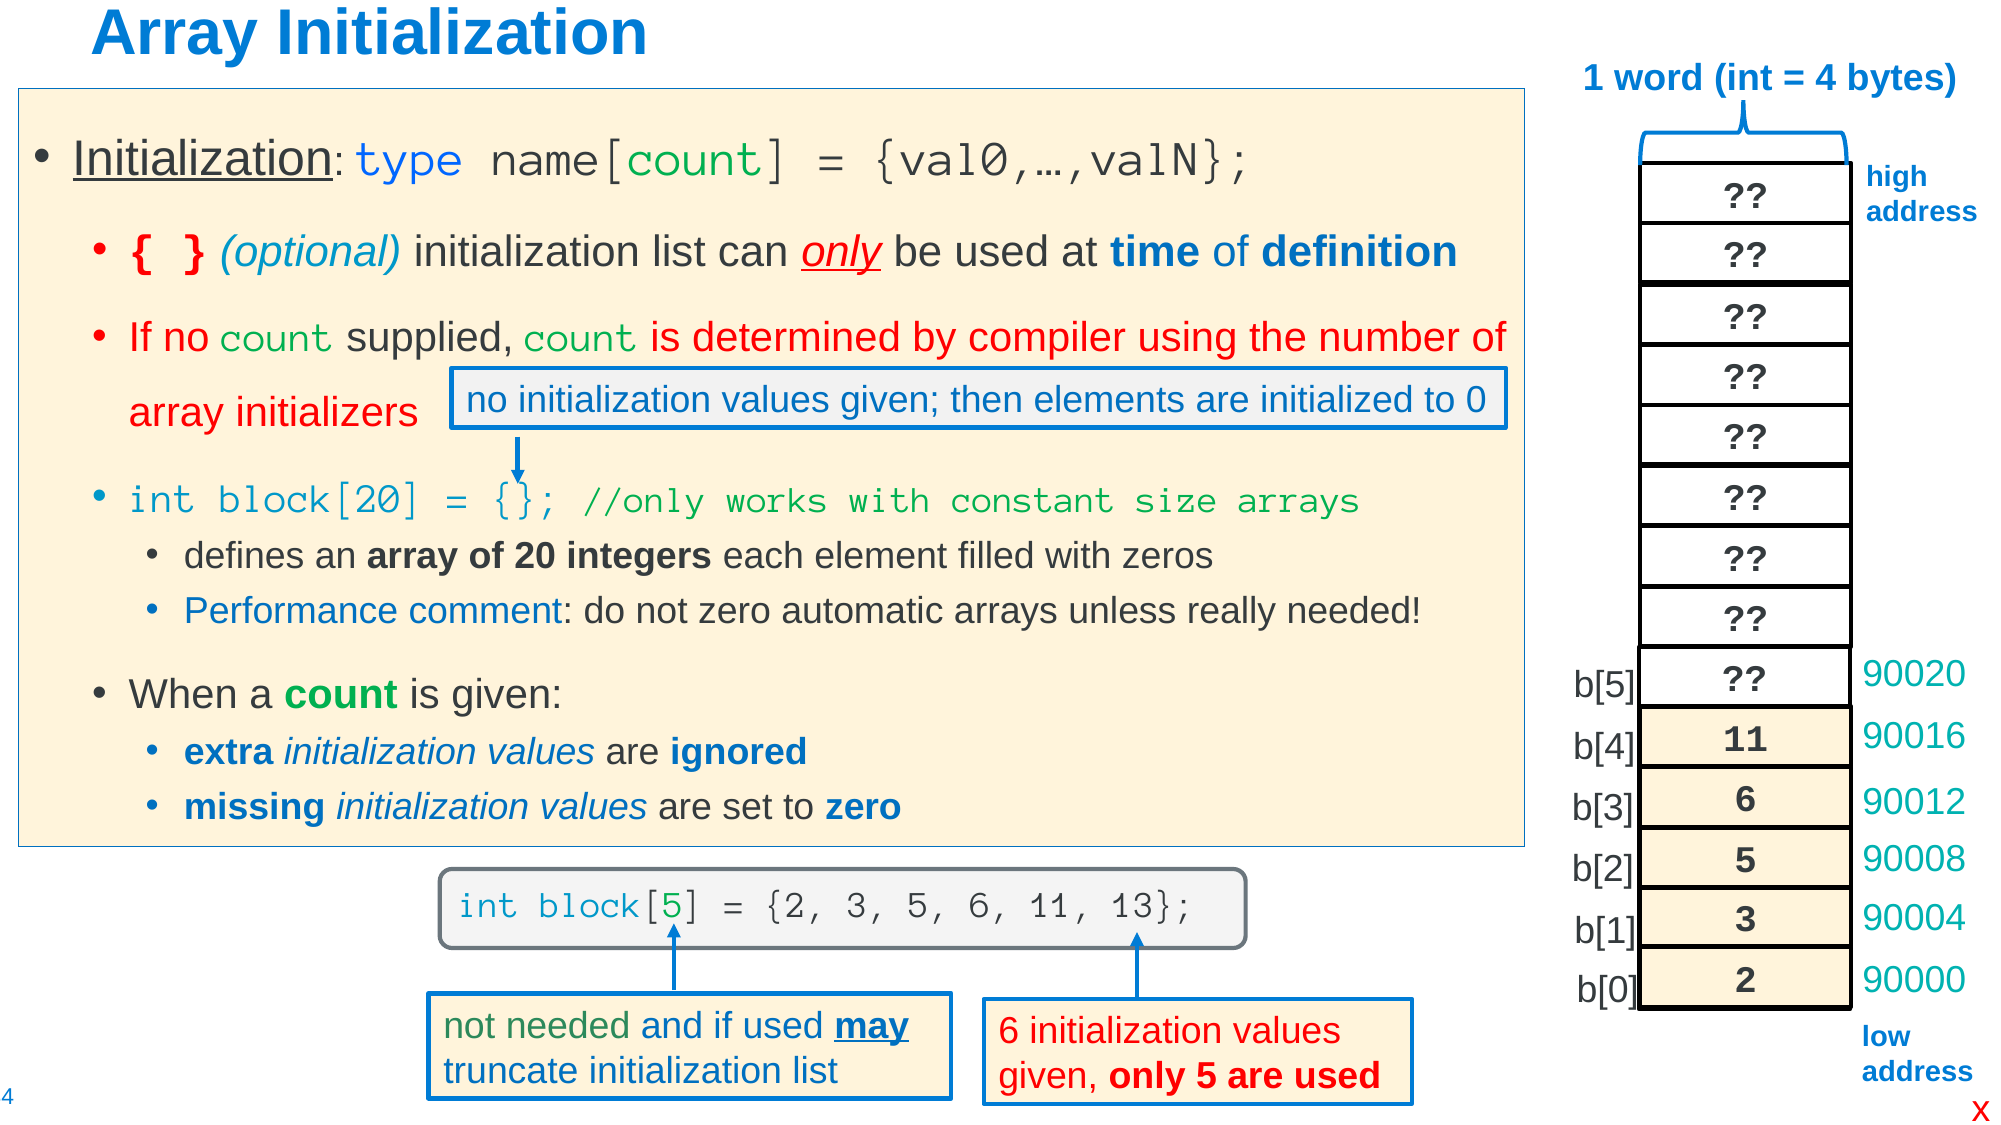

# Array Initialization

1 word (int = 4 bytes)
Initialization: type name[count] = {val0,…,valN};
{ } (optional) initialization list can only be used at time of definition
If no count supplied, count is determined by compiler using the number of array initializers
int block[20] = {}; //only works with constant size arrays
defines an array of 20 integers each element filled with zeros
Performance comment: do not zero automatic arrays unless really needed!
When a count is given:
extra initialization values are ignored
missing initialization values are set to zero
high
address
??
??
??
??
no initialization values given; then elements are initialized to 0
??
??
??
??
90020
??
b[5]
b[4]
b[3]
b[2]
b[1]
b[0]
90016
11
6
5
3
2
00
00
90012
90008
00
int block[5] = {2, 3, 5, 6, 11, 13};

90004
00
not needed and if used may truncate initialization list
6 initialization values given, only 5 are used
90000
00
low
address
x